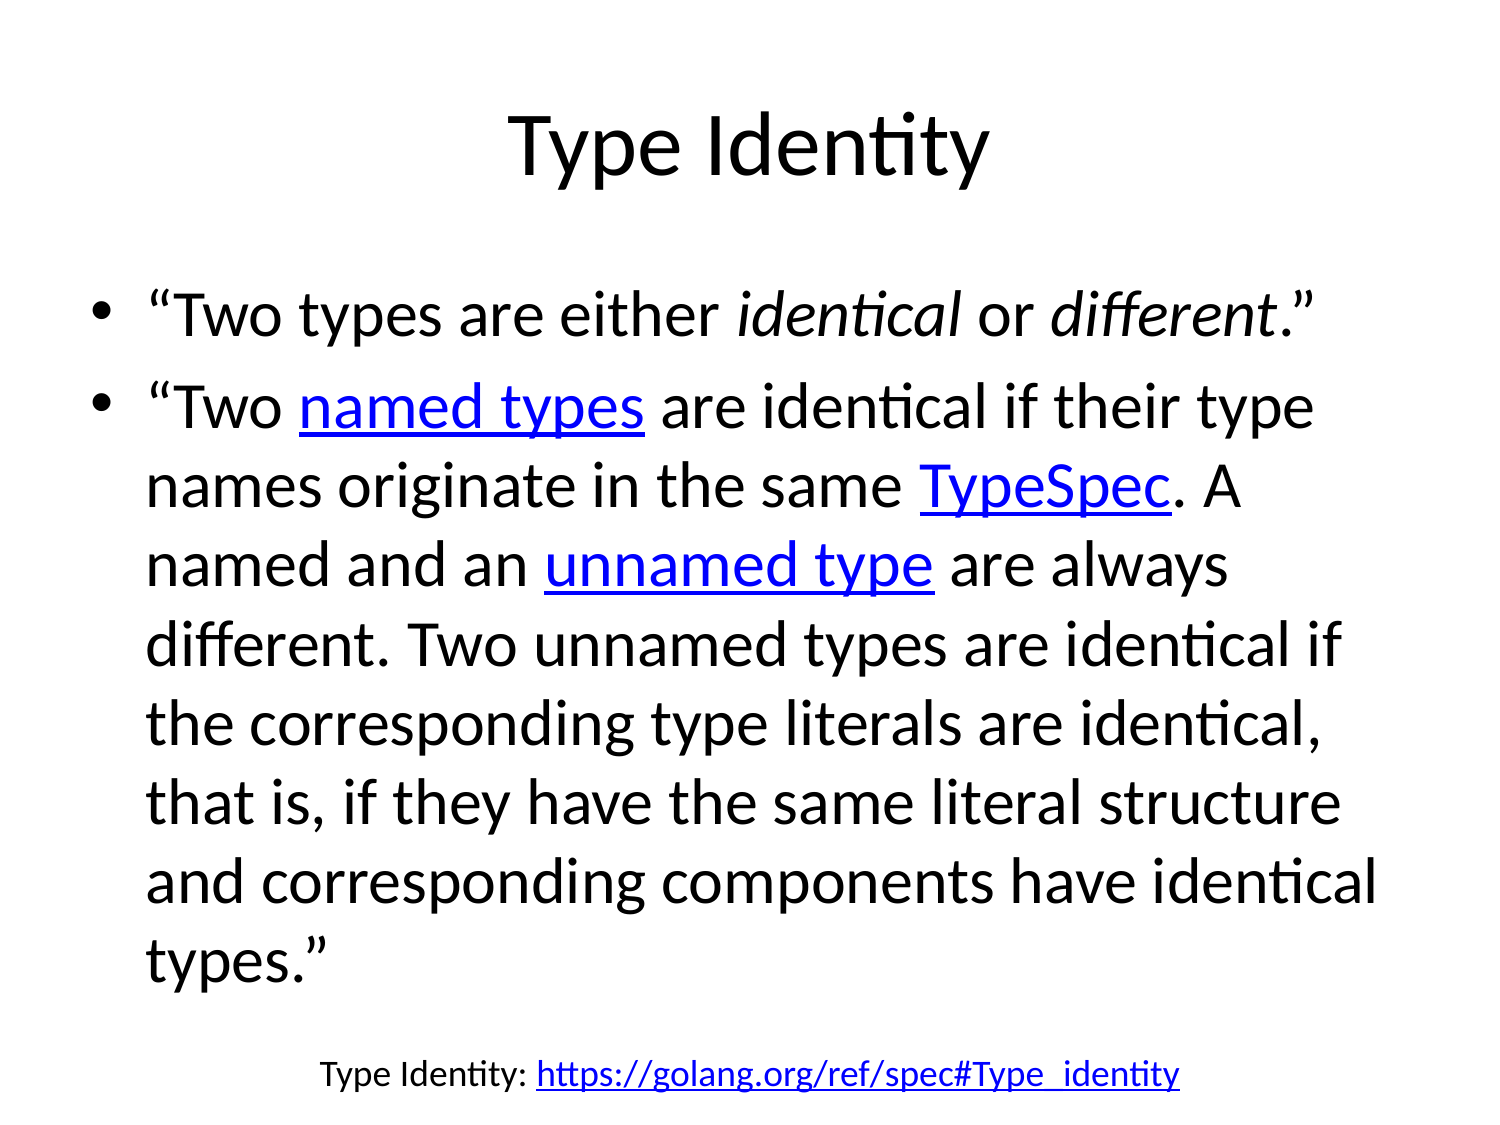

# Type Identity
“Two types are either identical or different.”
“Two named types are identical if their type names originate in the same TypeSpec. A named and an unnamed type are always different. Two unnamed types are identical if the corresponding type literals are identical, that is, if they have the same literal structure and corresponding components have identical types.”
Type Identity: https://golang.org/ref/spec#Type_identity